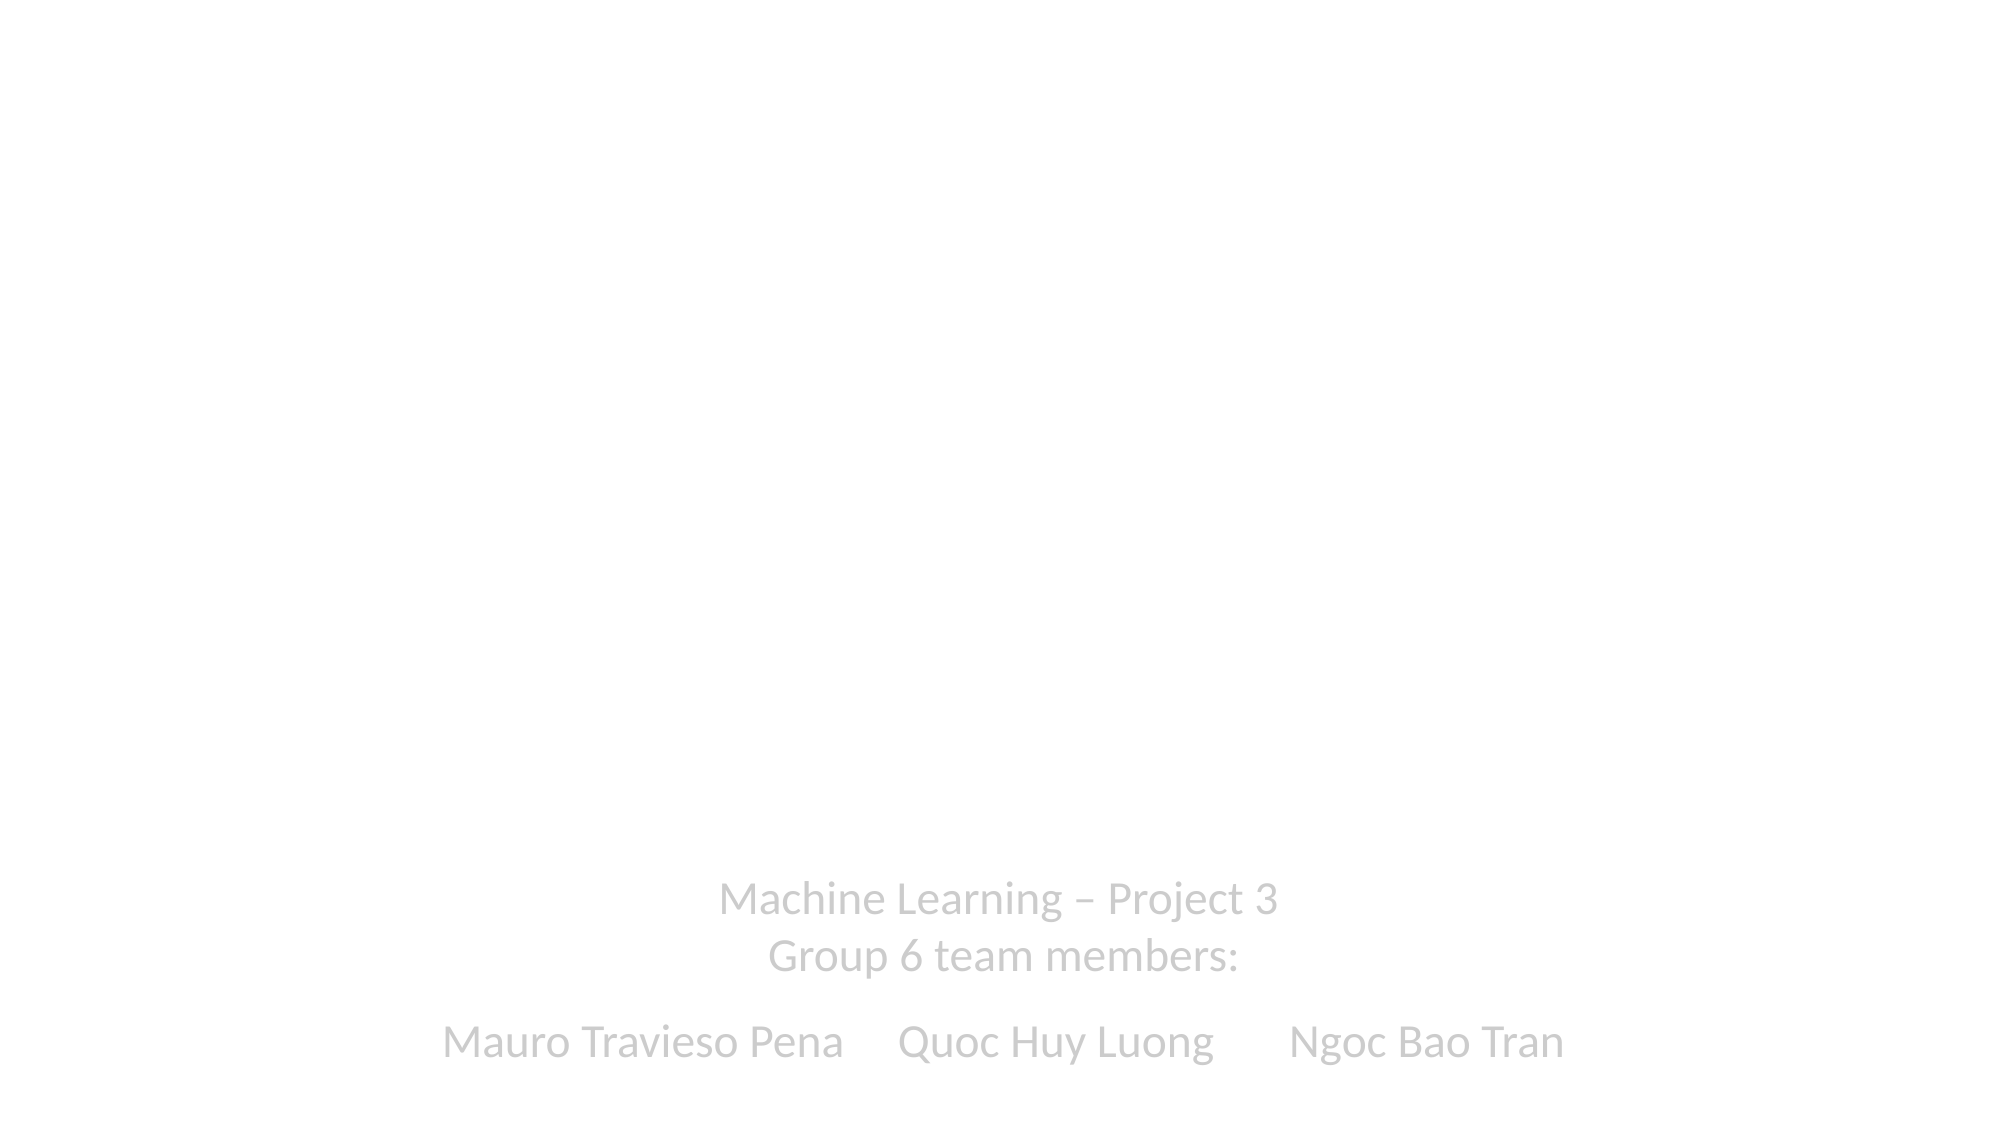

Object Detection
 +
Image Captioning
+
Text2Speech
Machine Learning – Project 3
Group 6 team members:
Mauro Travieso Pena     Quoc Huy Luong       Ngoc Bao Tran